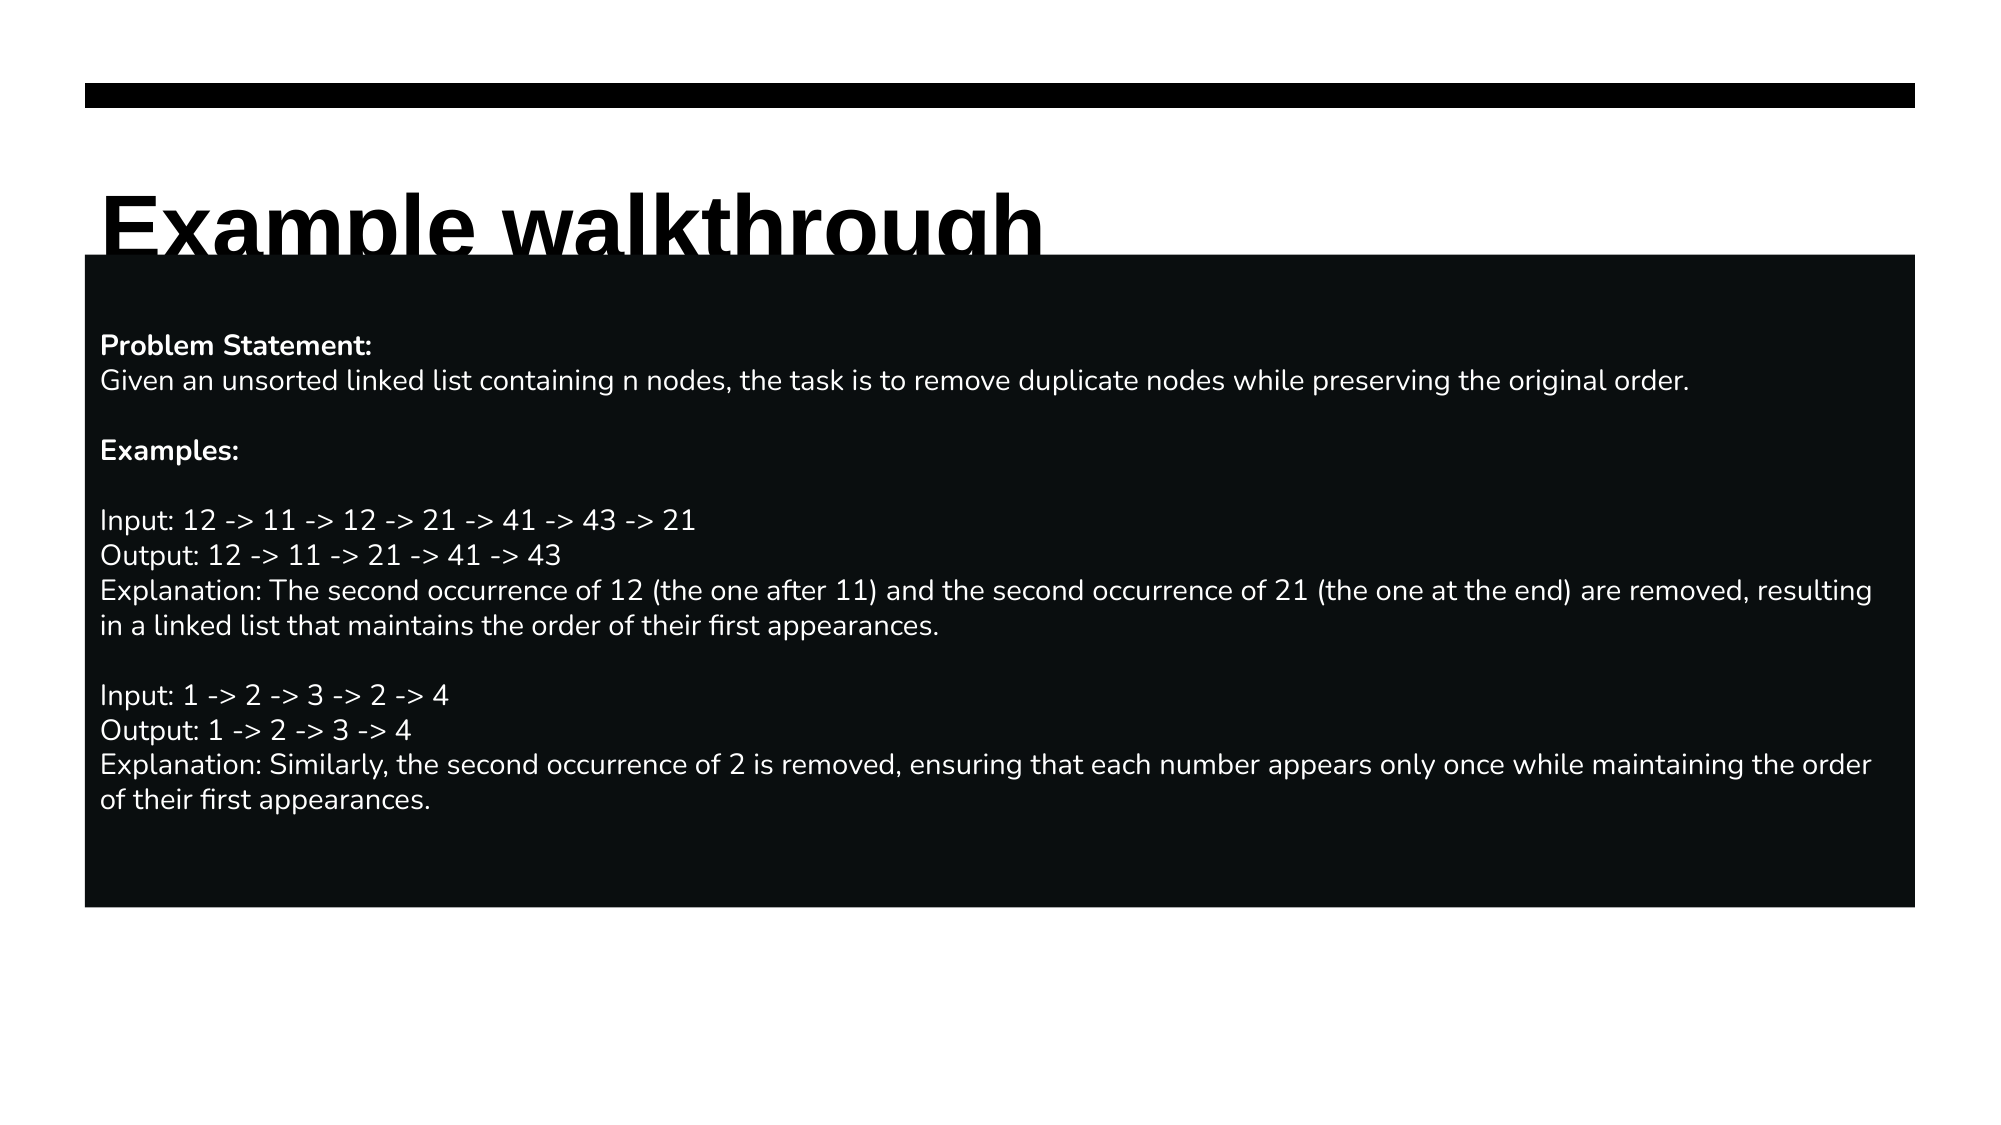

# Example walkthrough
Problem Statement:
Given an unsorted linked list containing n nodes, the task is to remove duplicate nodes while preserving the original order.

Examples:

Input: 12 -> 11 -> 12 -> 21 -> 41 -> 43 -> 21
Output: 12 -> 11 -> 21 -> 41 -> 43
Explanation: The second occurrence of 12 (the one after 11) and the second occurrence of 21 (the one at the end) are removed, resulting in a linked list that maintains the order of their first appearances.

Input: 1 -> 2 -> 3 -> 2 -> 4
Output: 1 -> 2 -> 3 -> 4
Explanation: Similarly, the second occurrence of 2 is removed, ensuring that each number appears only once while maintaining the order of their first appearances.